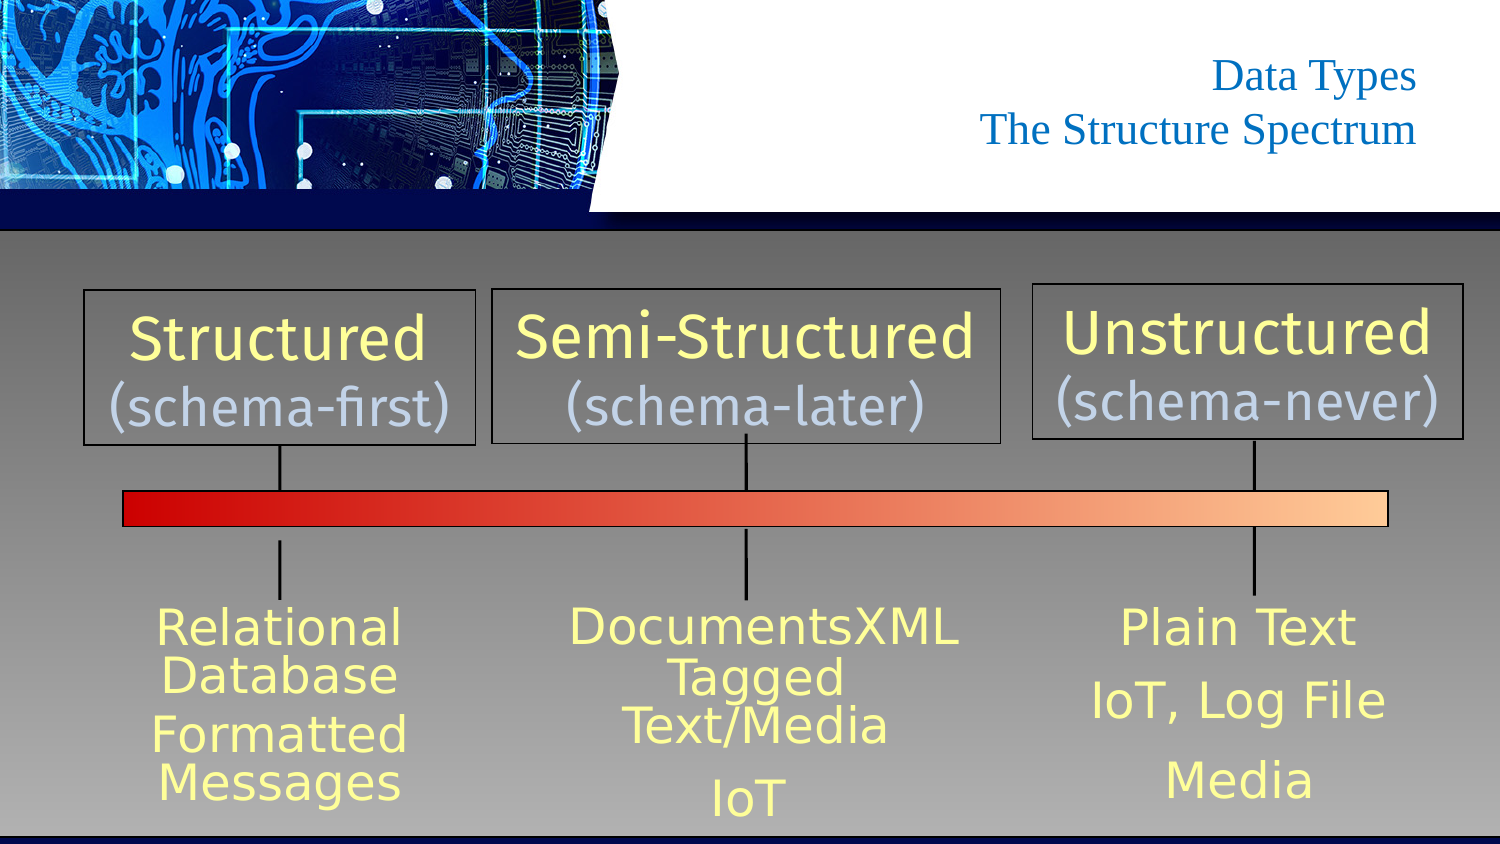

# Data Types The Structure Spectrum

Unstructured (schema-never)

Plain Text
IoT, Log File
Media
Semi-Structured (schema-later)

DocumentsXML

Tagged Text/Media
IoT
Structured (schema-first)

Relational Database
Formatted Messages